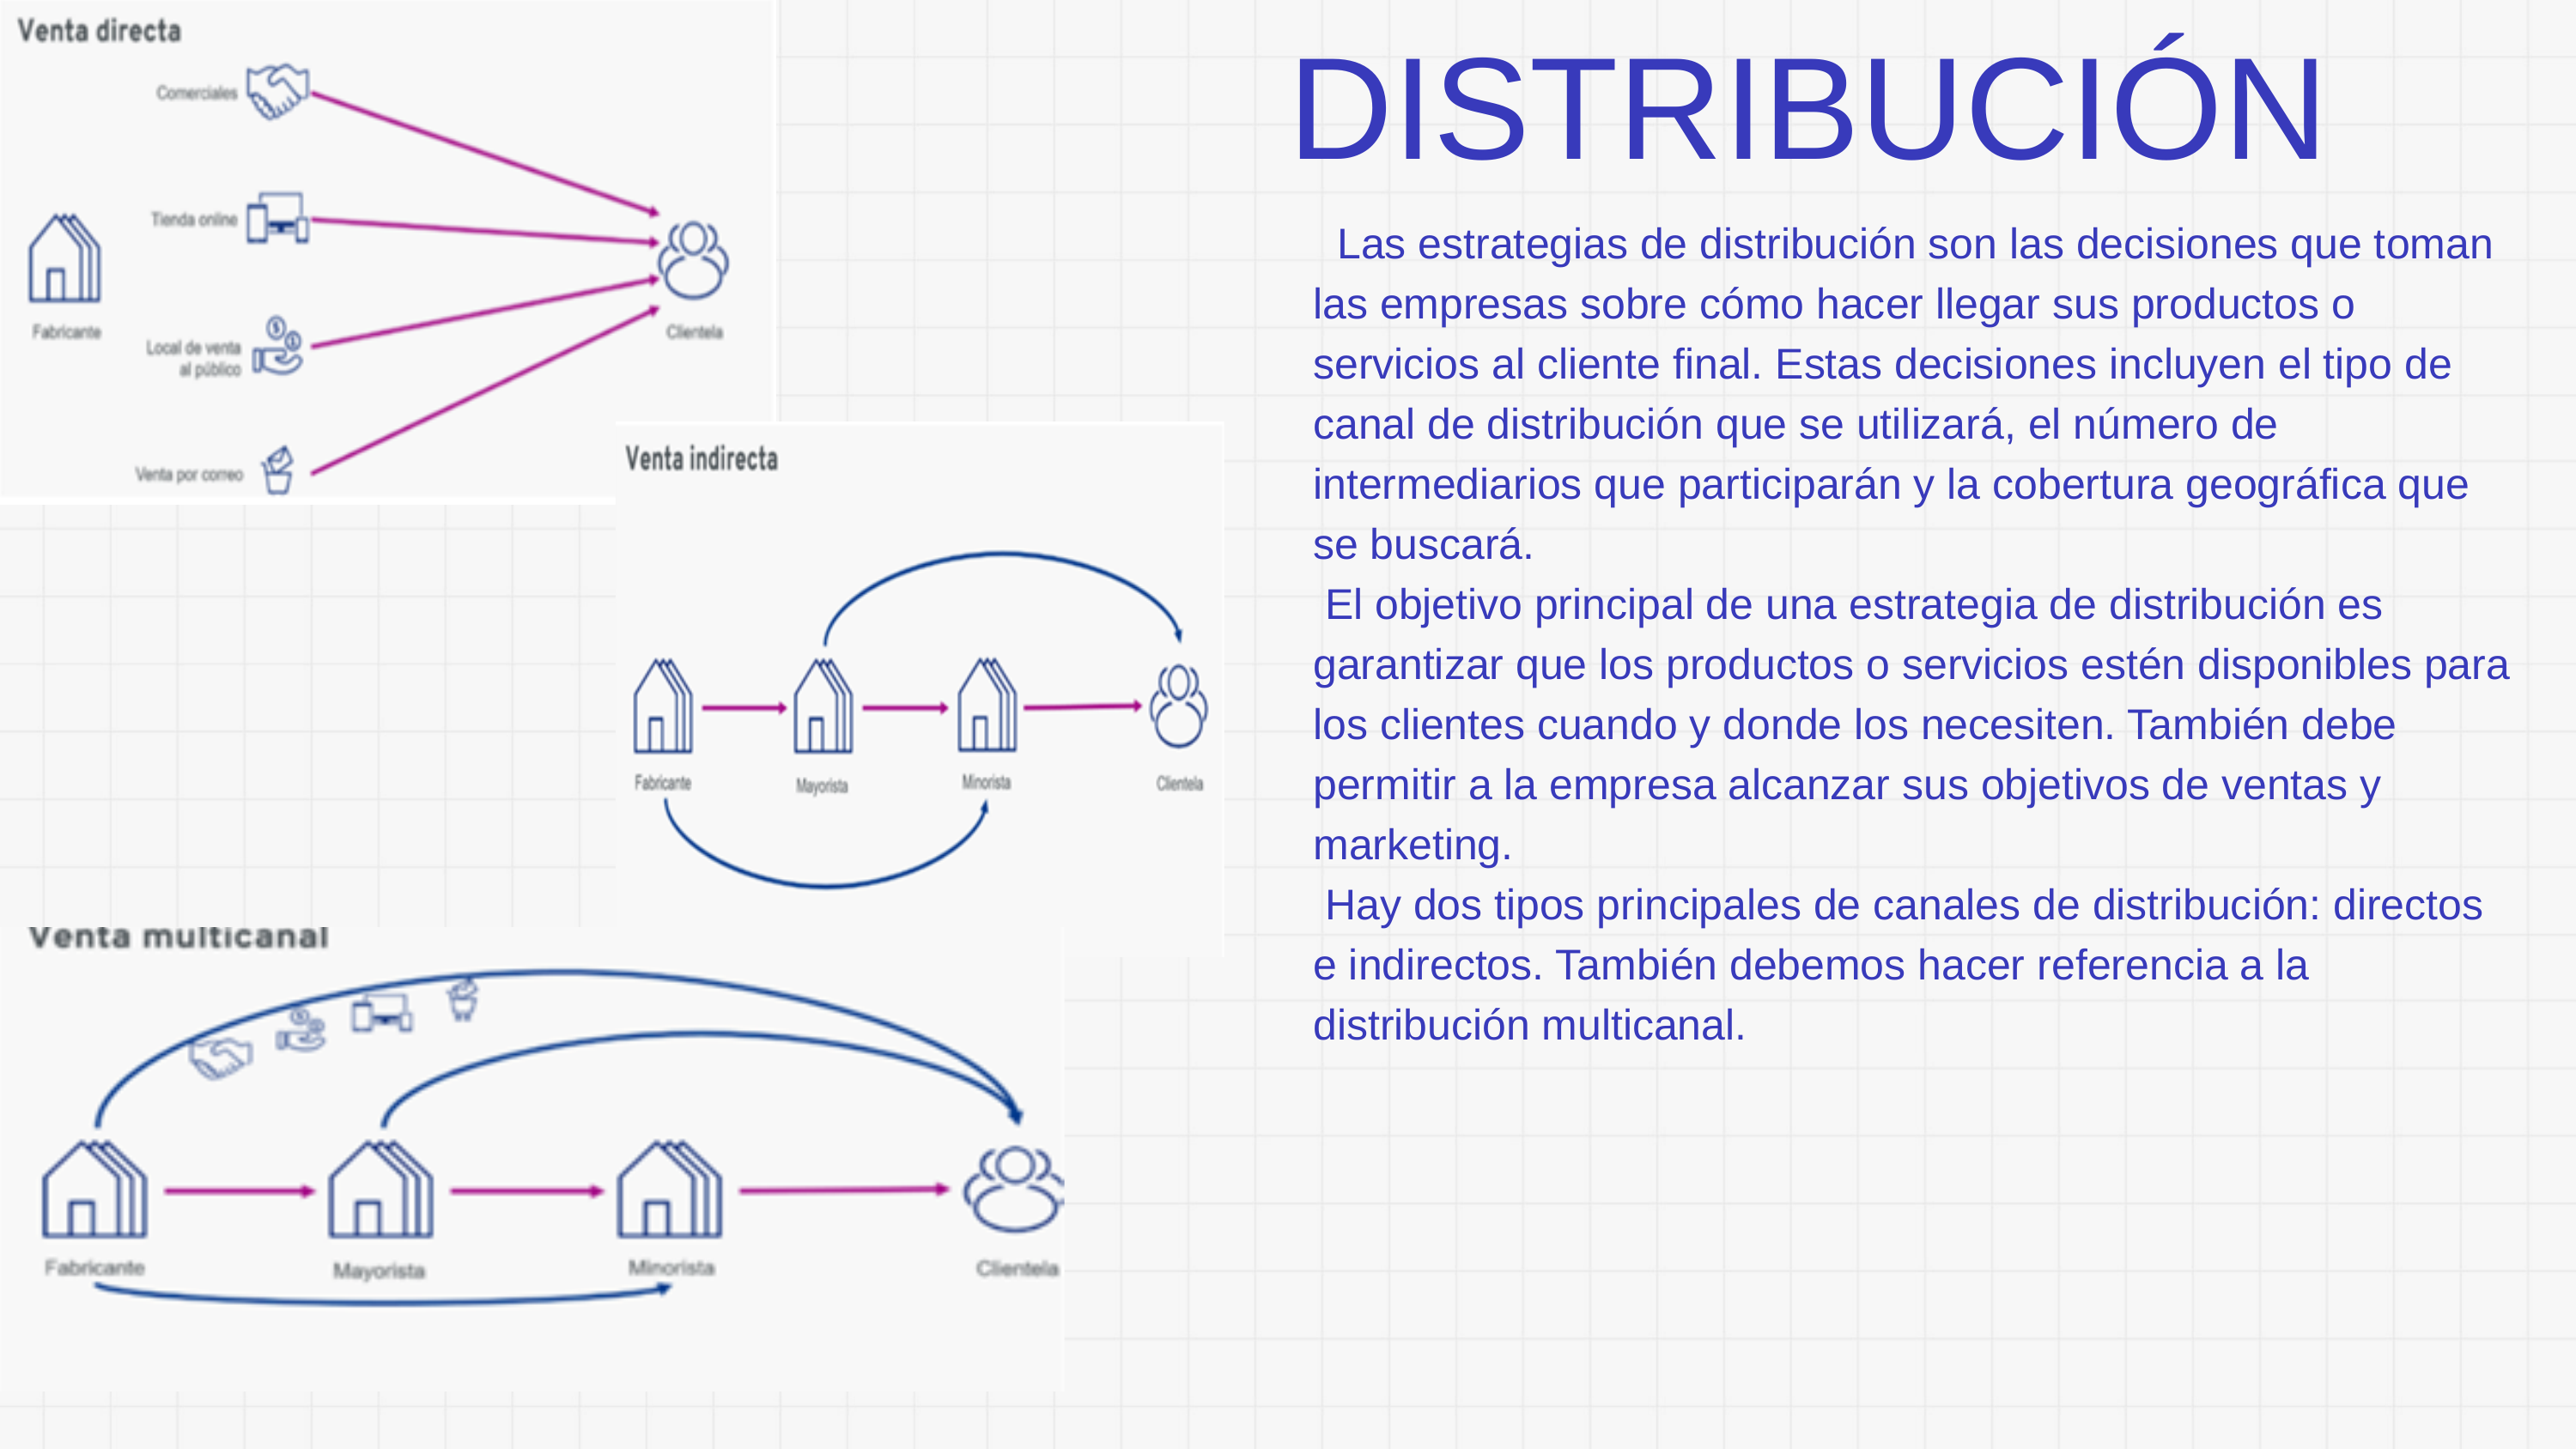

DISTRIBUCIÓN
  Las estrategias de distribución son las decisiones que toman las empresas sobre cómo hacer llegar sus productos o servicios al cliente final. Estas decisiones incluyen el tipo de canal de distribución que se utilizará, el número de intermediarios que participarán y la cobertura geográfica que se buscará.
 El objetivo principal de una estrategia de distribución es garantizar que los productos o servicios estén disponibles para los clientes cuando y donde los necesiten. También debe permitir a la empresa alcanzar sus objetivos de ventas y marketing.
 Hay dos tipos principales de canales de distribución: directos e indirectos. También debemos hacer referencia a la distribución multicanal.